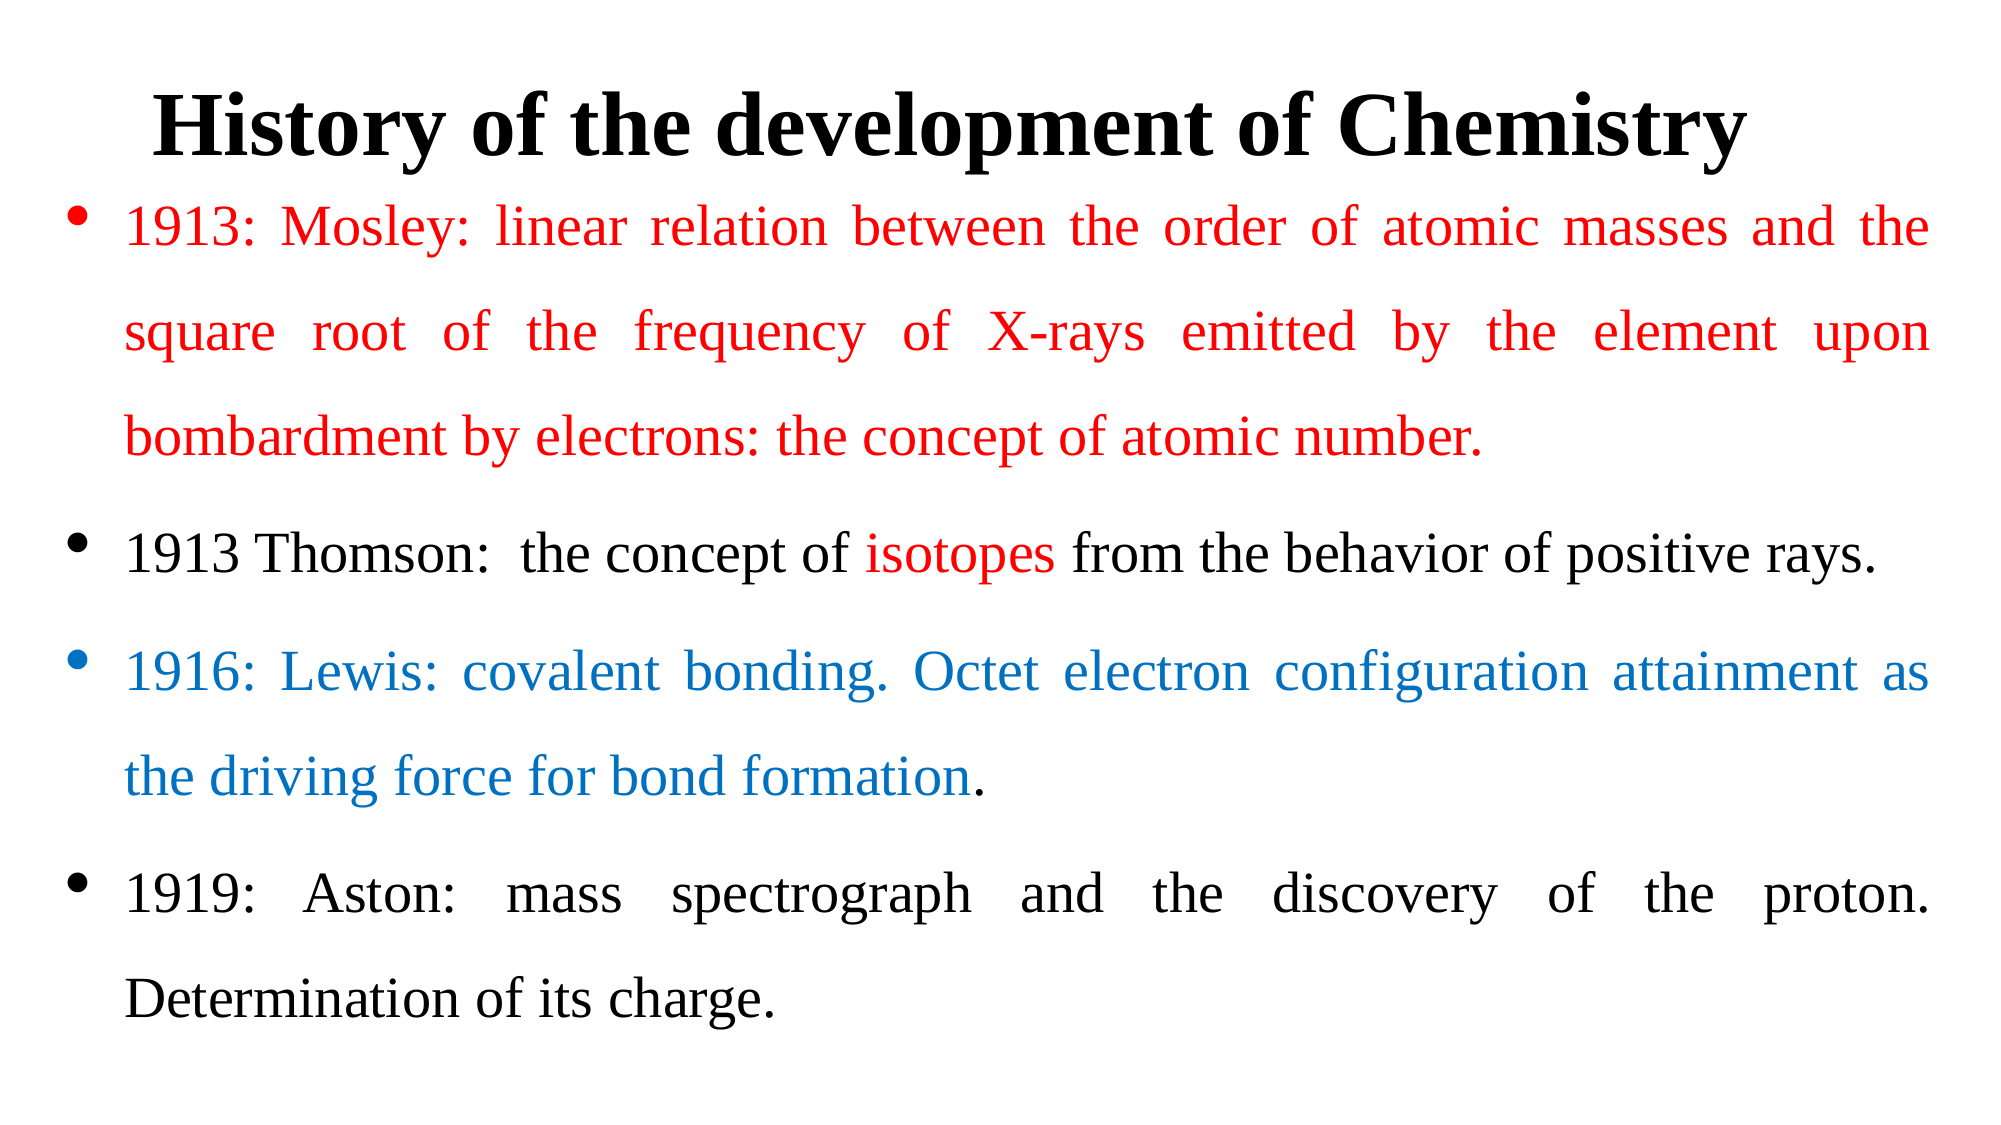

# History of the development of Chemistry
1913: Mosley: linear relation between the order of atomic masses and the square root of the frequency of X-rays emitted by the element upon bombardment by electrons: the concept of atomic number.
1913 Thomson:  the concept of isotopes from the behavior of positive rays.
1916: Lewis: covalent bonding. Octet electron configuration attainment as the driving force for bond formation.
1919: Aston: mass spectrograph and the discovery of the proton. Determination of its charge.